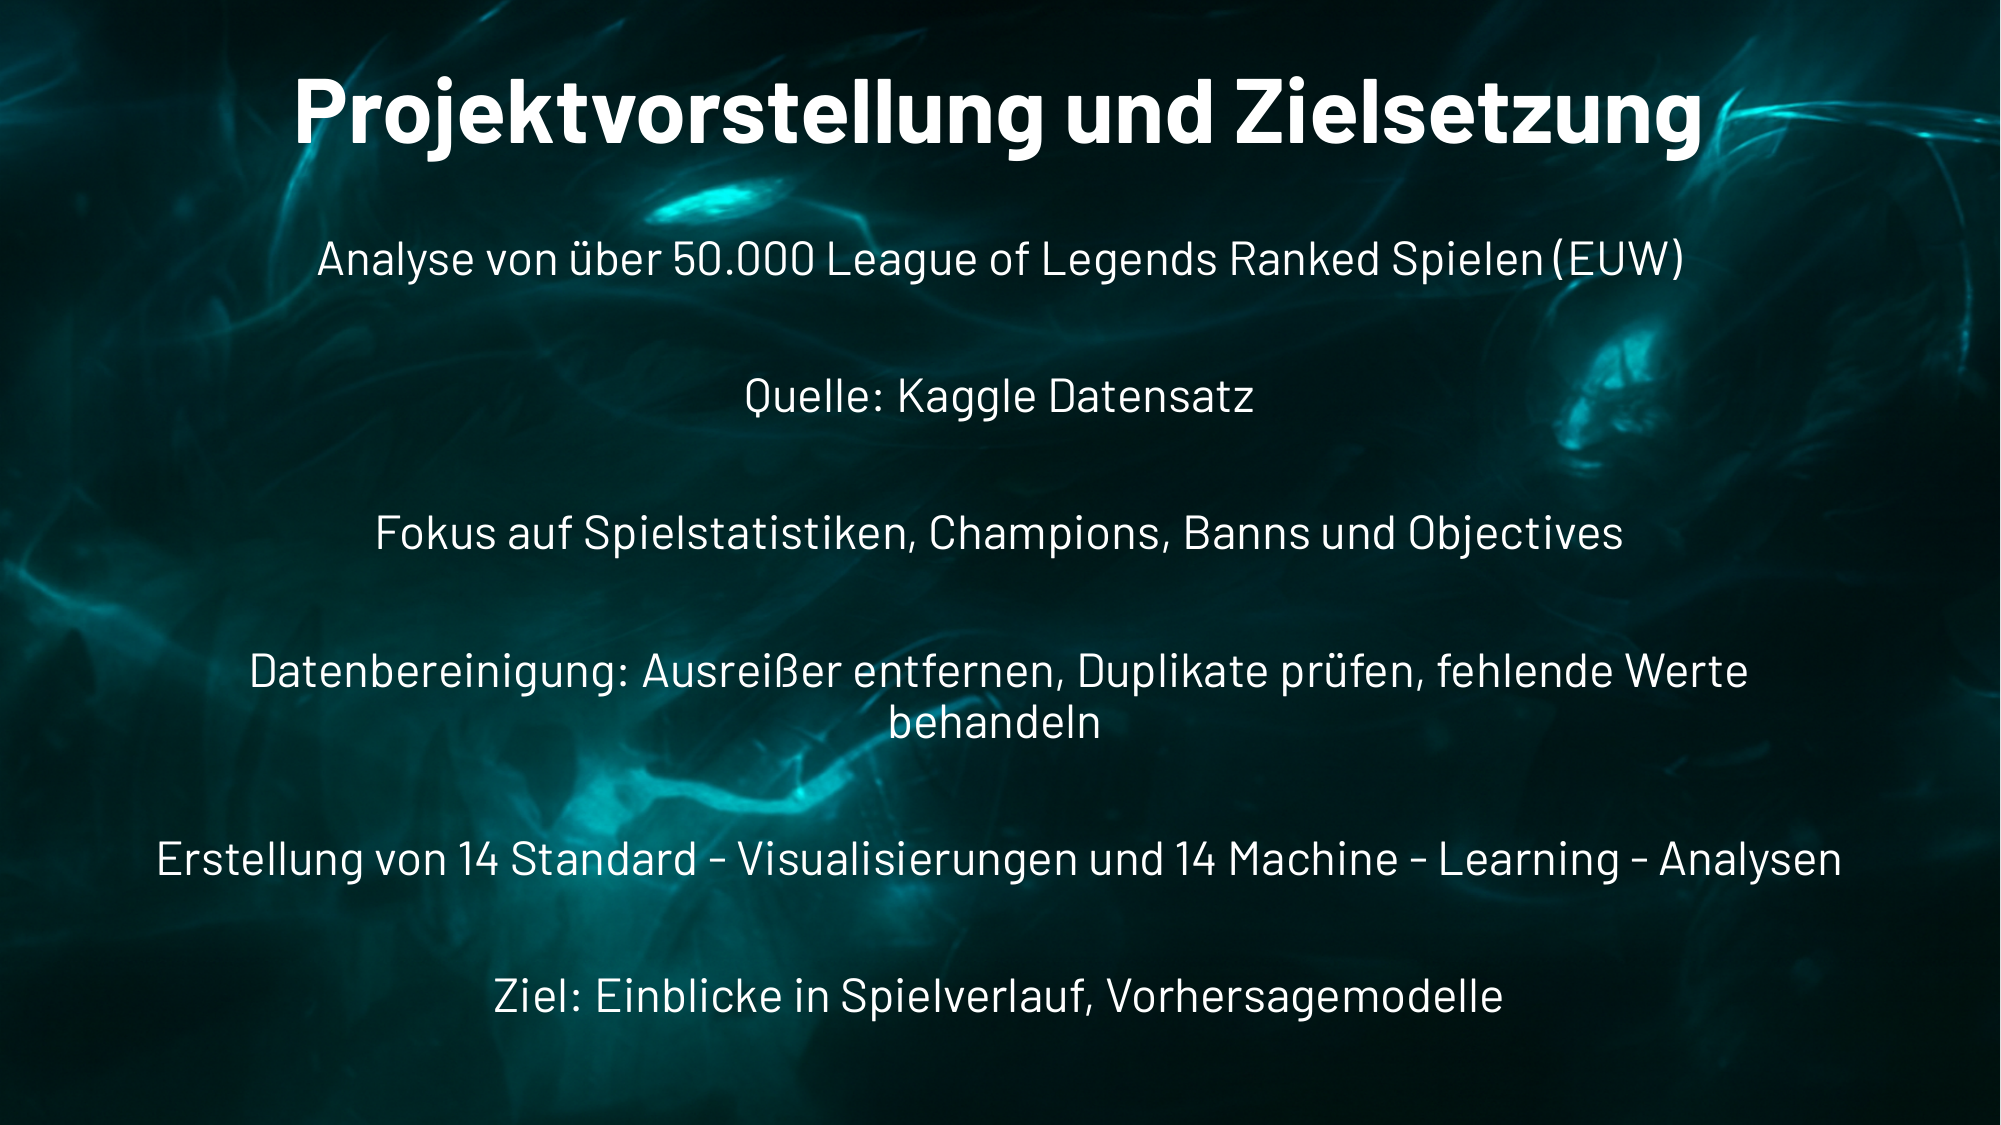

# Projektvorstellung und Zielsetzung
Analyse von über 50.000 League of Legends Ranked Spielen (EUW)

Quelle: Kaggle Datensatz

Fokus auf Spielstatistiken, Champions, Banns und Objectives

Datenbereinigung: Ausreißer entfernen, Duplikate prüfen, fehlende Werte behandeln

Erstellung von 14 Standard - Visualisierungen und 14 Machine - Learning - Analysen

Ziel: Einblicke in Spielverlauf, Vorhersagemodelle